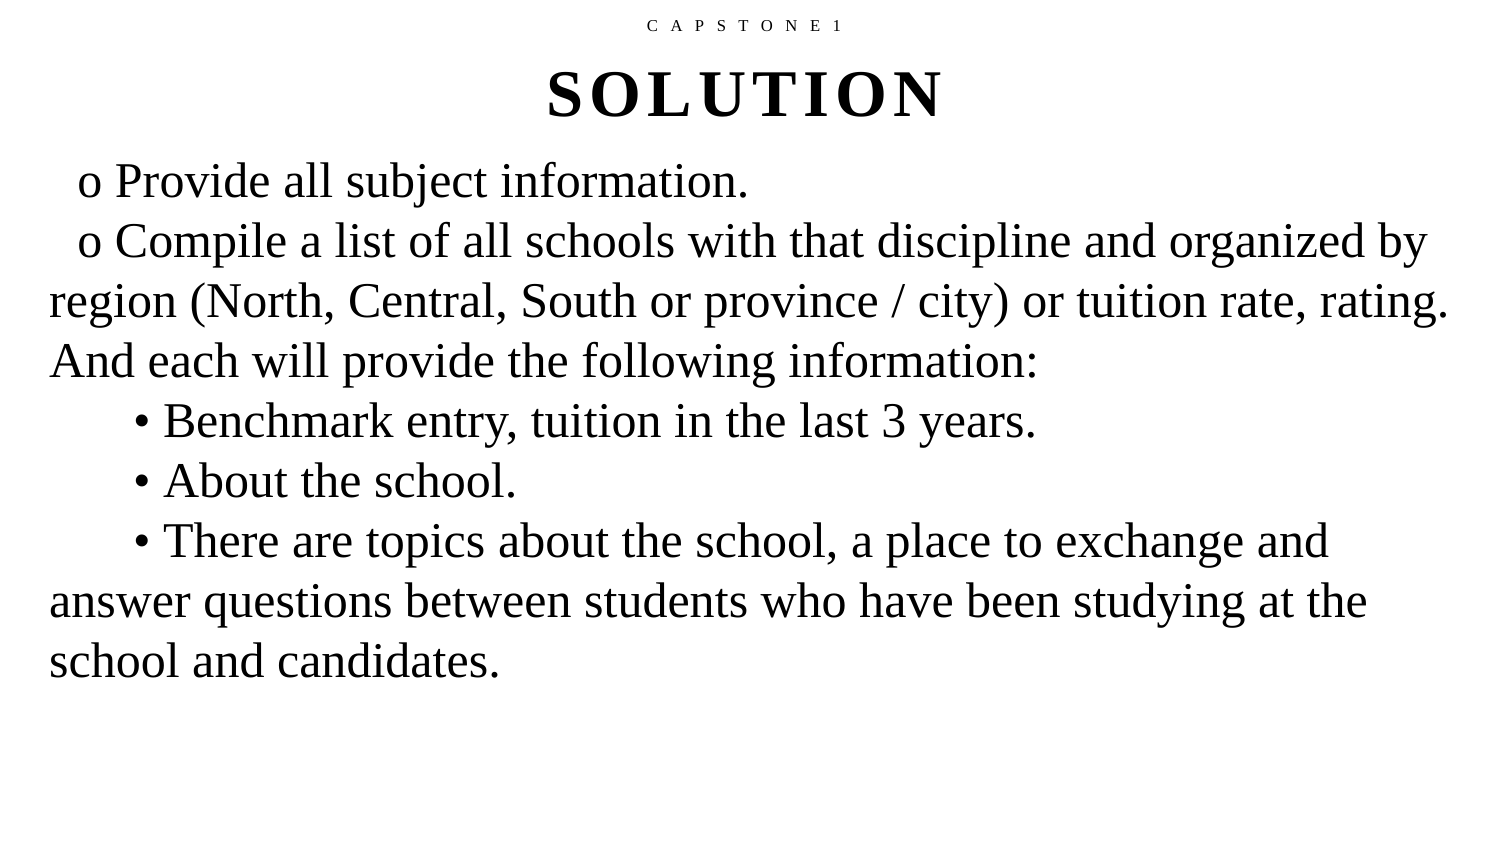

CAPSTONE1
SOLUTION
o Provide all subject information.
o Compile a list of all schools with that discipline and organized by region (North, Central, South or province / city) or tuition rate, rating. And each will provide the following information:
• Benchmark entry, tuition in the last 3 years.
• About the school.
• There are topics about the school, a place to exchange and answer questions between students who have been studying at the school and candidates.